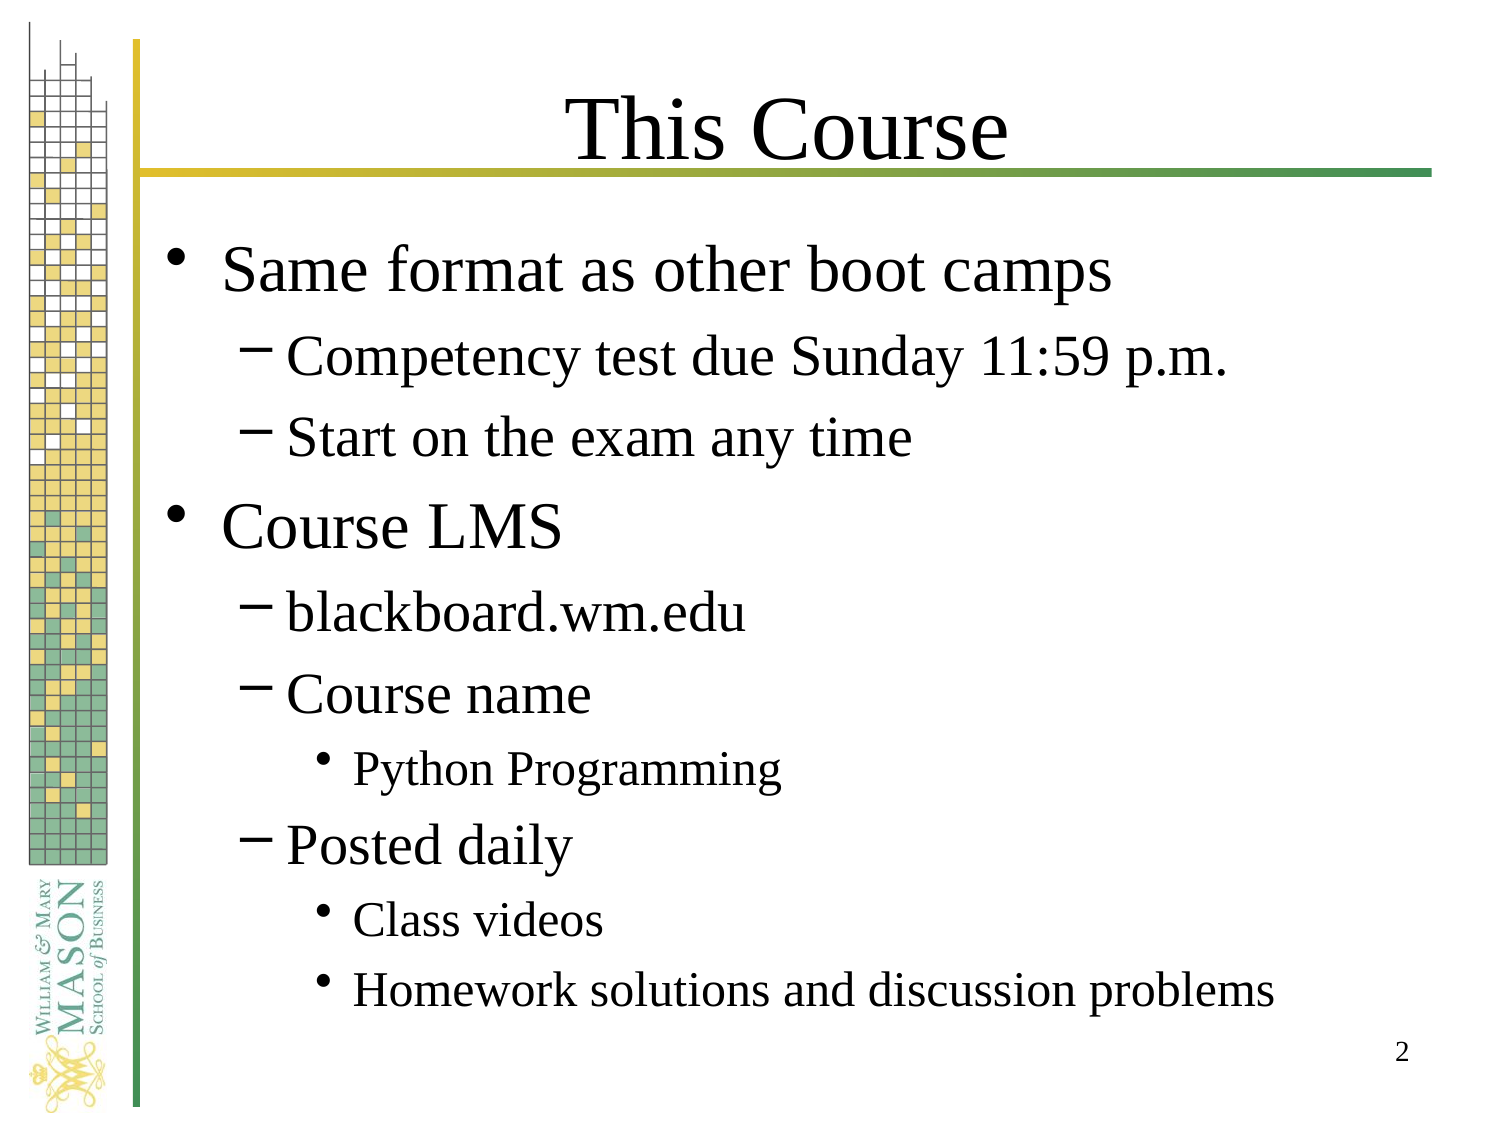

# This Course
Same format as other boot camps
Competency test due Sunday 11:59 p.m.
Start on the exam any time
Course LMS
blackboard.wm.edu
Course name
Python Programming
Posted daily
Class videos
Homework solutions and discussion problems
2